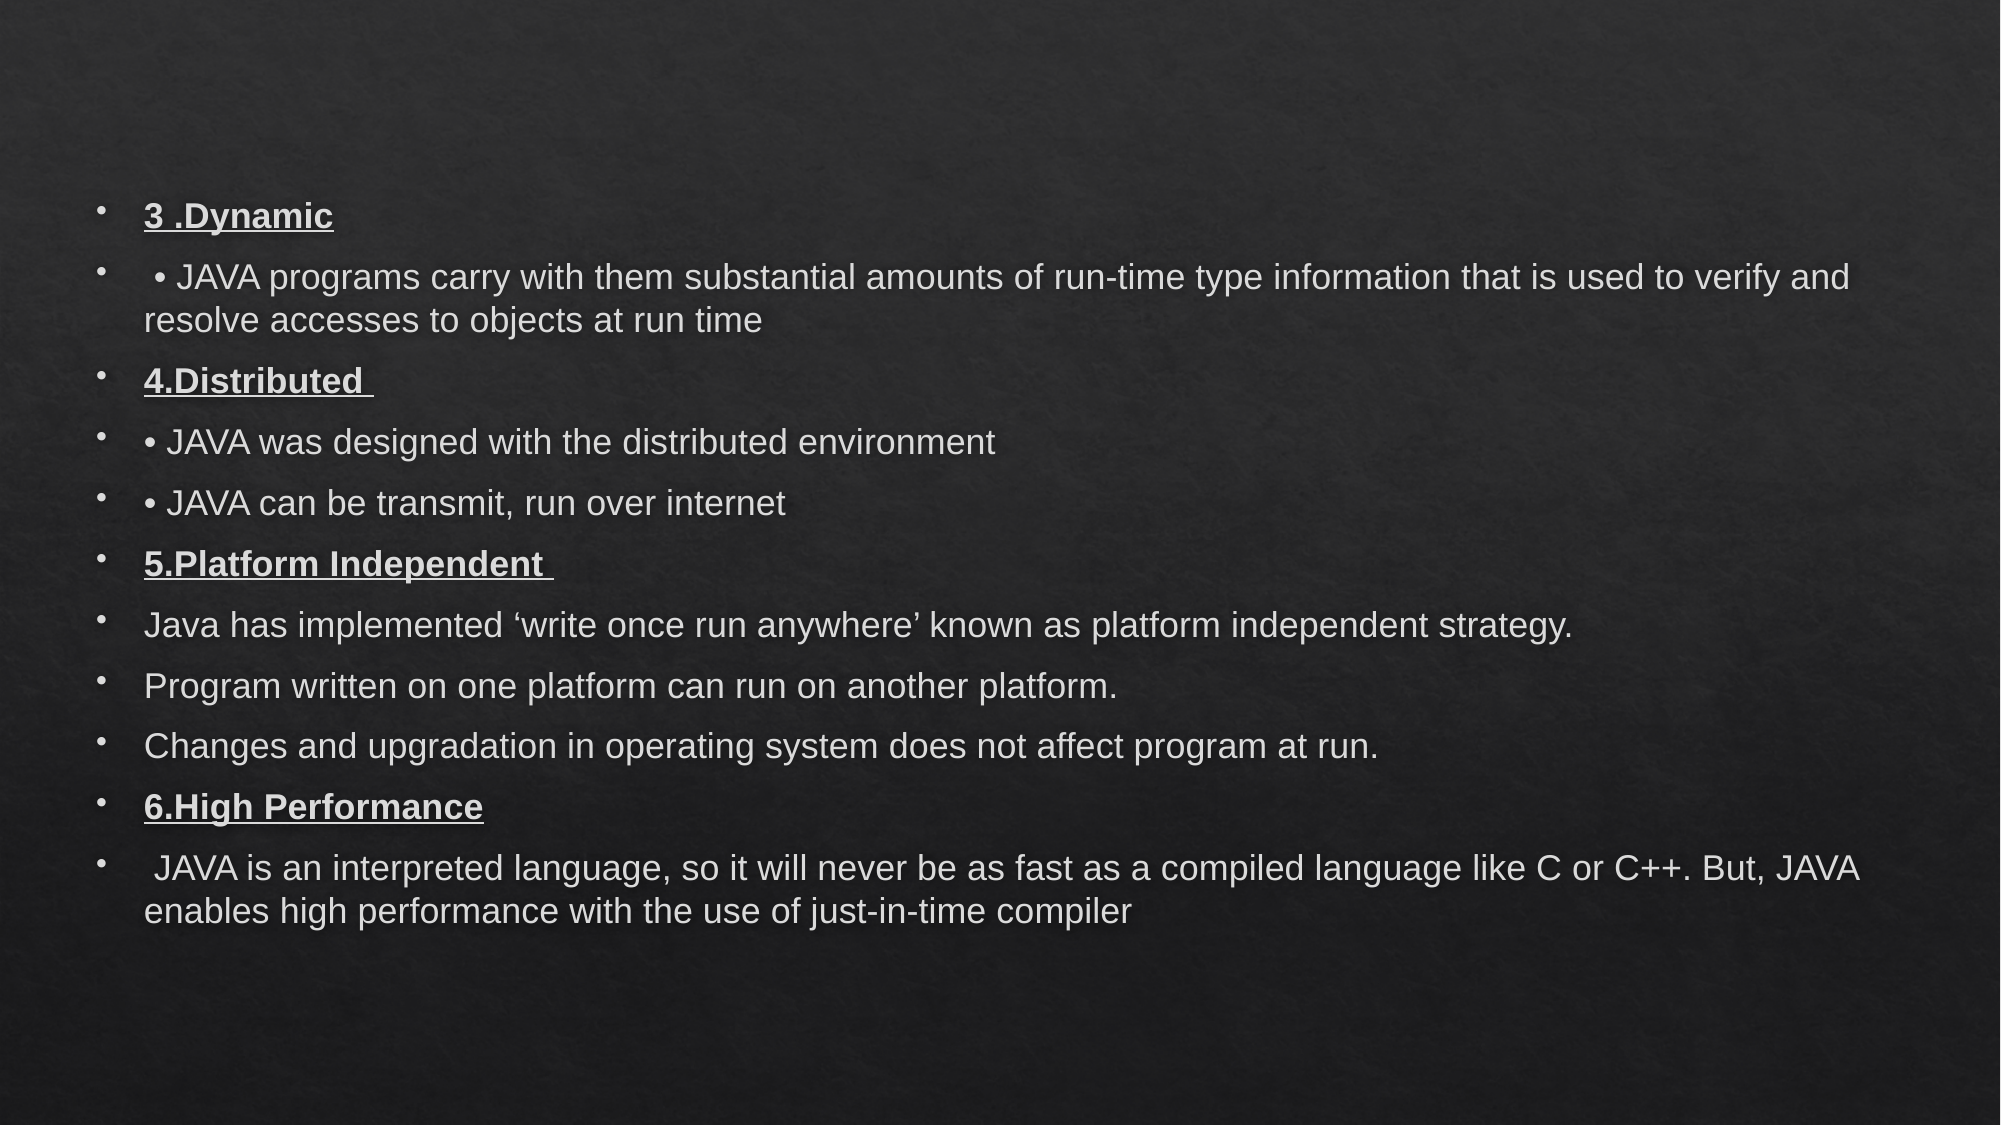

#
3 .Dynamic
 • JAVA programs carry with them substantial amounts of run-time type information that is used to verify and resolve accesses to objects at run time
4.Distributed
• JAVA was designed with the distributed environment
• JAVA can be transmit, run over internet
5.Platform Independent
Java has implemented ‘write once run anywhere’ known as platform independent strategy.
Program written on one platform can run on another platform.
Changes and upgradation in operating system does not affect program at run.
6.High Performance
 JAVA is an interpreted language, so it will never be as fast as a compiled language like C or C++. But, JAVA enables high performance with the use of just-in-time compiler